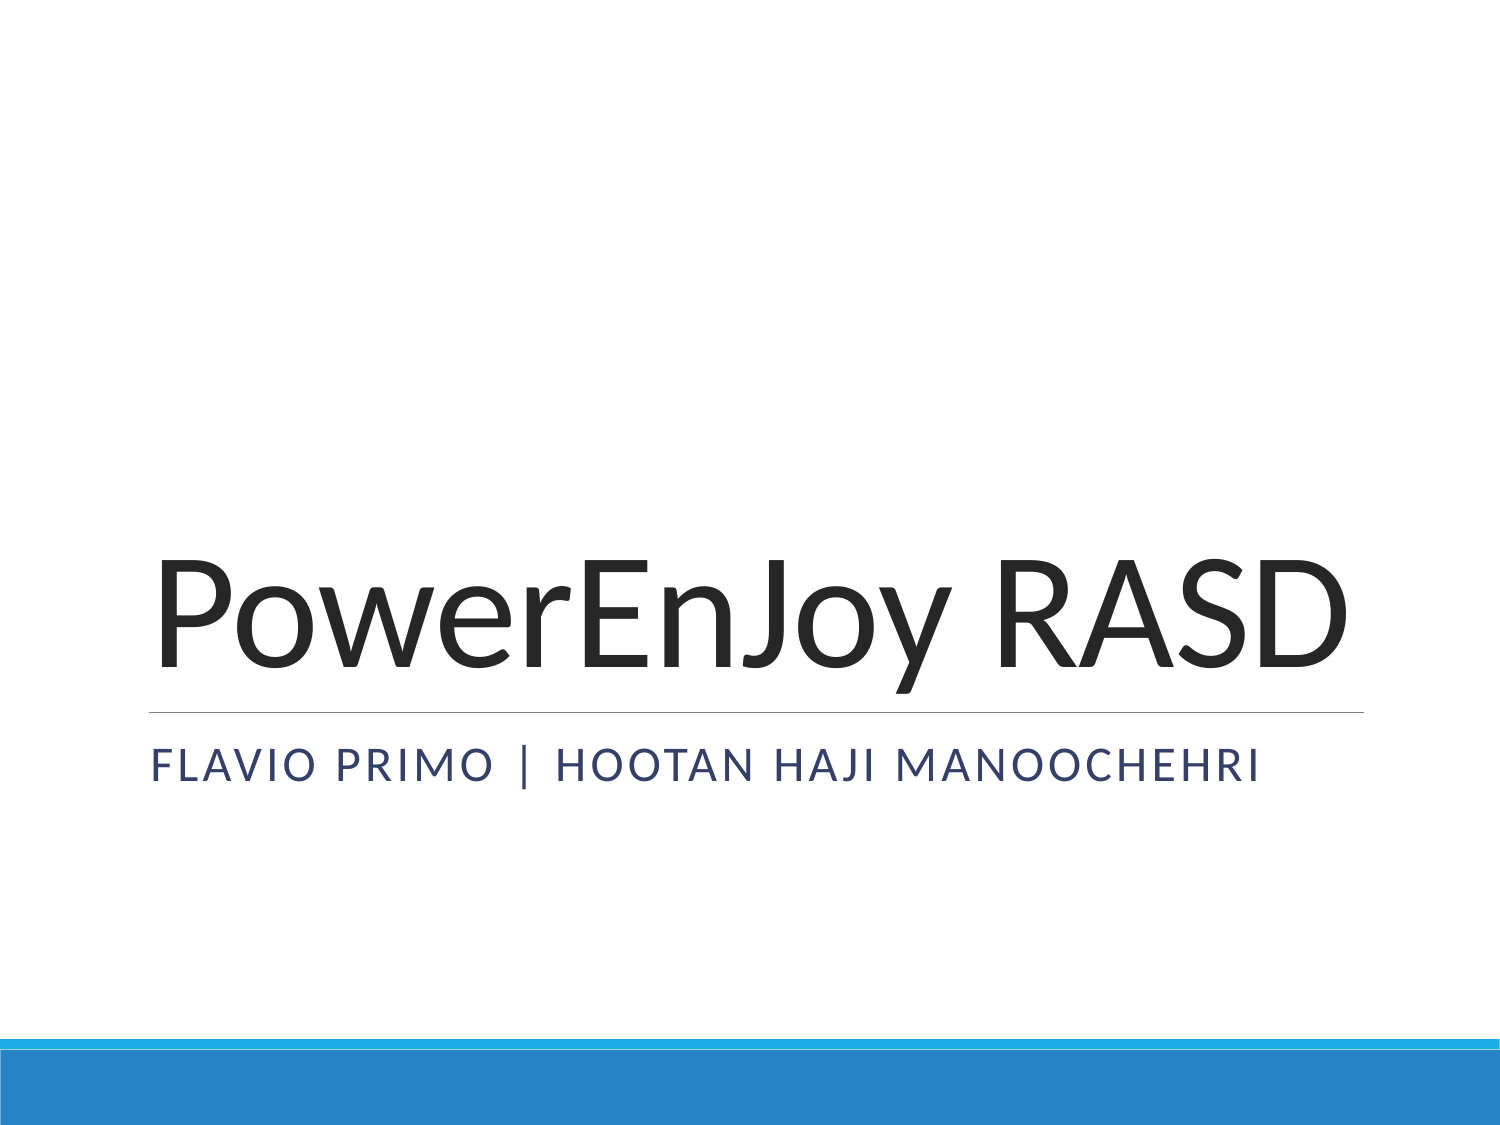

# PowerEnJoy RASD
Flavio Primo | Hootan Haji Manoochehri